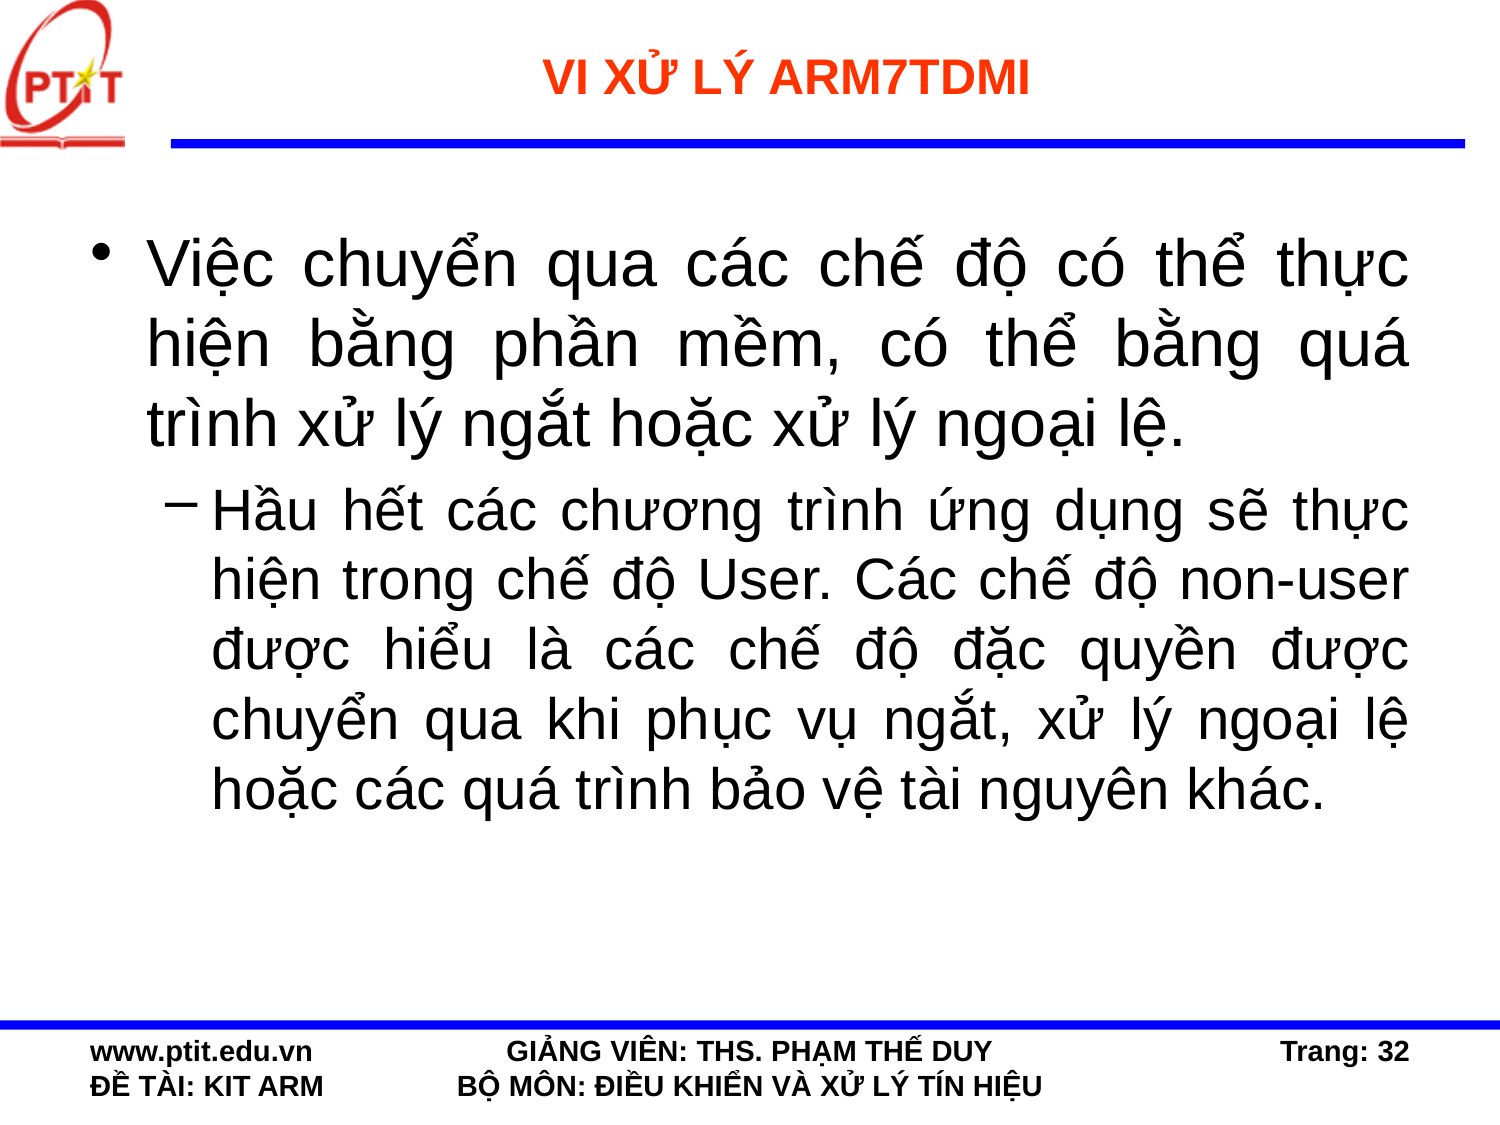

VI XỬ LÝ ARM7TDMI
Việc chuyển qua các chế độ có thể thực hiện bằng phần mềm, có thể bằng quá trình xử lý ngắt hoặc xử lý ngoại lệ.
Hầu hết các chương trình ứng dụng sẽ thực hiện trong chế độ User. Các chế độ non-user được hiểu là các chế độ đặc quyền được chuyển qua khi phục vụ ngắt, xử lý ngoại lệ hoặc các quá trình bảo vệ tài nguyên khác.

www.ptit.edu.vn
ĐỀ TÀI: KIT ARM
GIẢNG VIÊN: THS. PHẠM THẾ DUY
BỘ MÔN: ĐIỀU KHIỂN VÀ XỬ LÝ TÍN HIỆU
Trang: 32